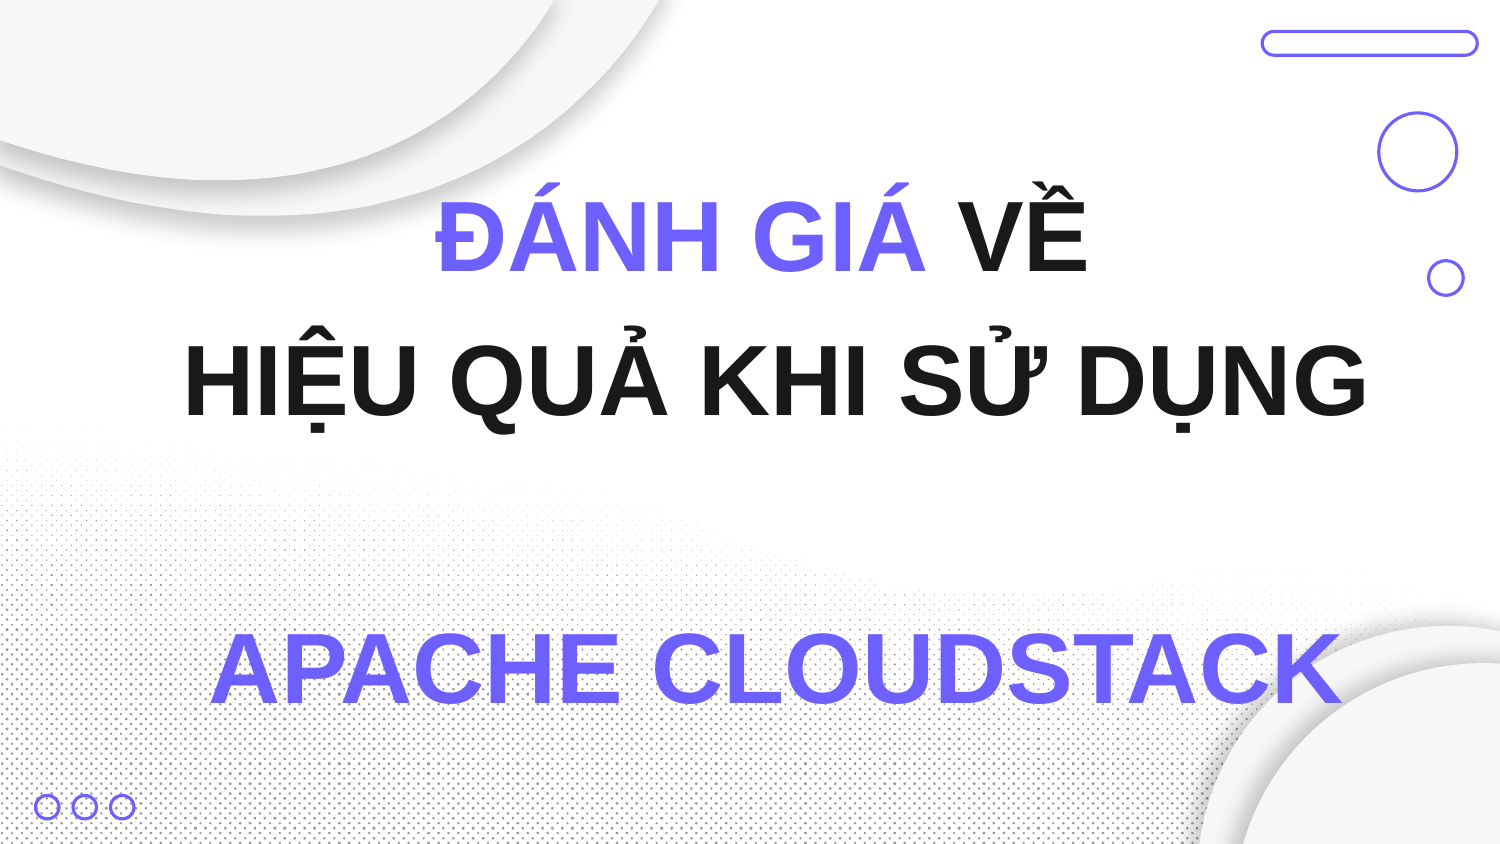

# ĐÁNH GIÁ VỀ HIỆU QUẢ KHI SỬ DỤNG APACHE CLOUDSTACK